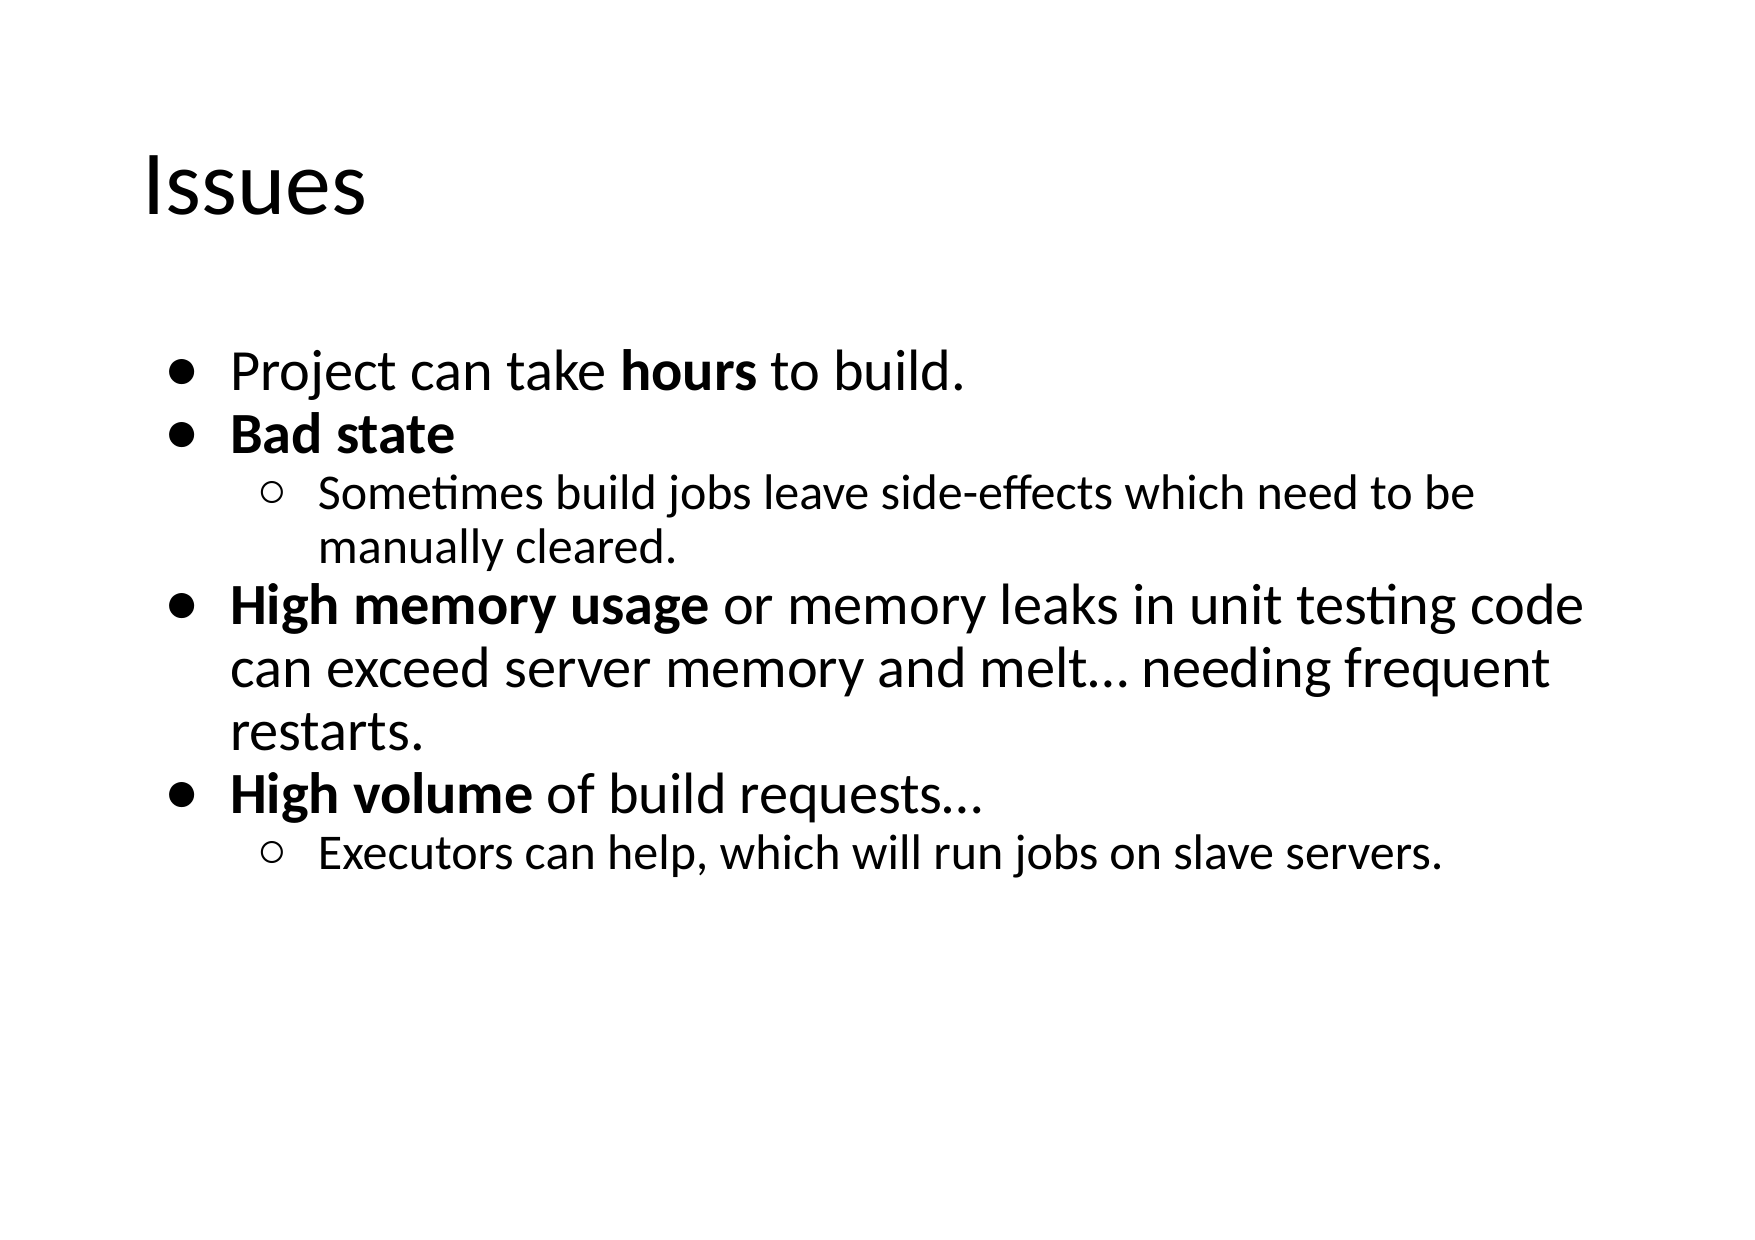

# Issues
Project can take hours to build.
Bad state
Sometimes build jobs leave side-effects which need to be manually cleared.
High memory usage or memory leaks in unit testing code can exceed server memory and melt… needing frequent restarts.
High volume of build requests…
Executors can help, which will run jobs on slave servers.